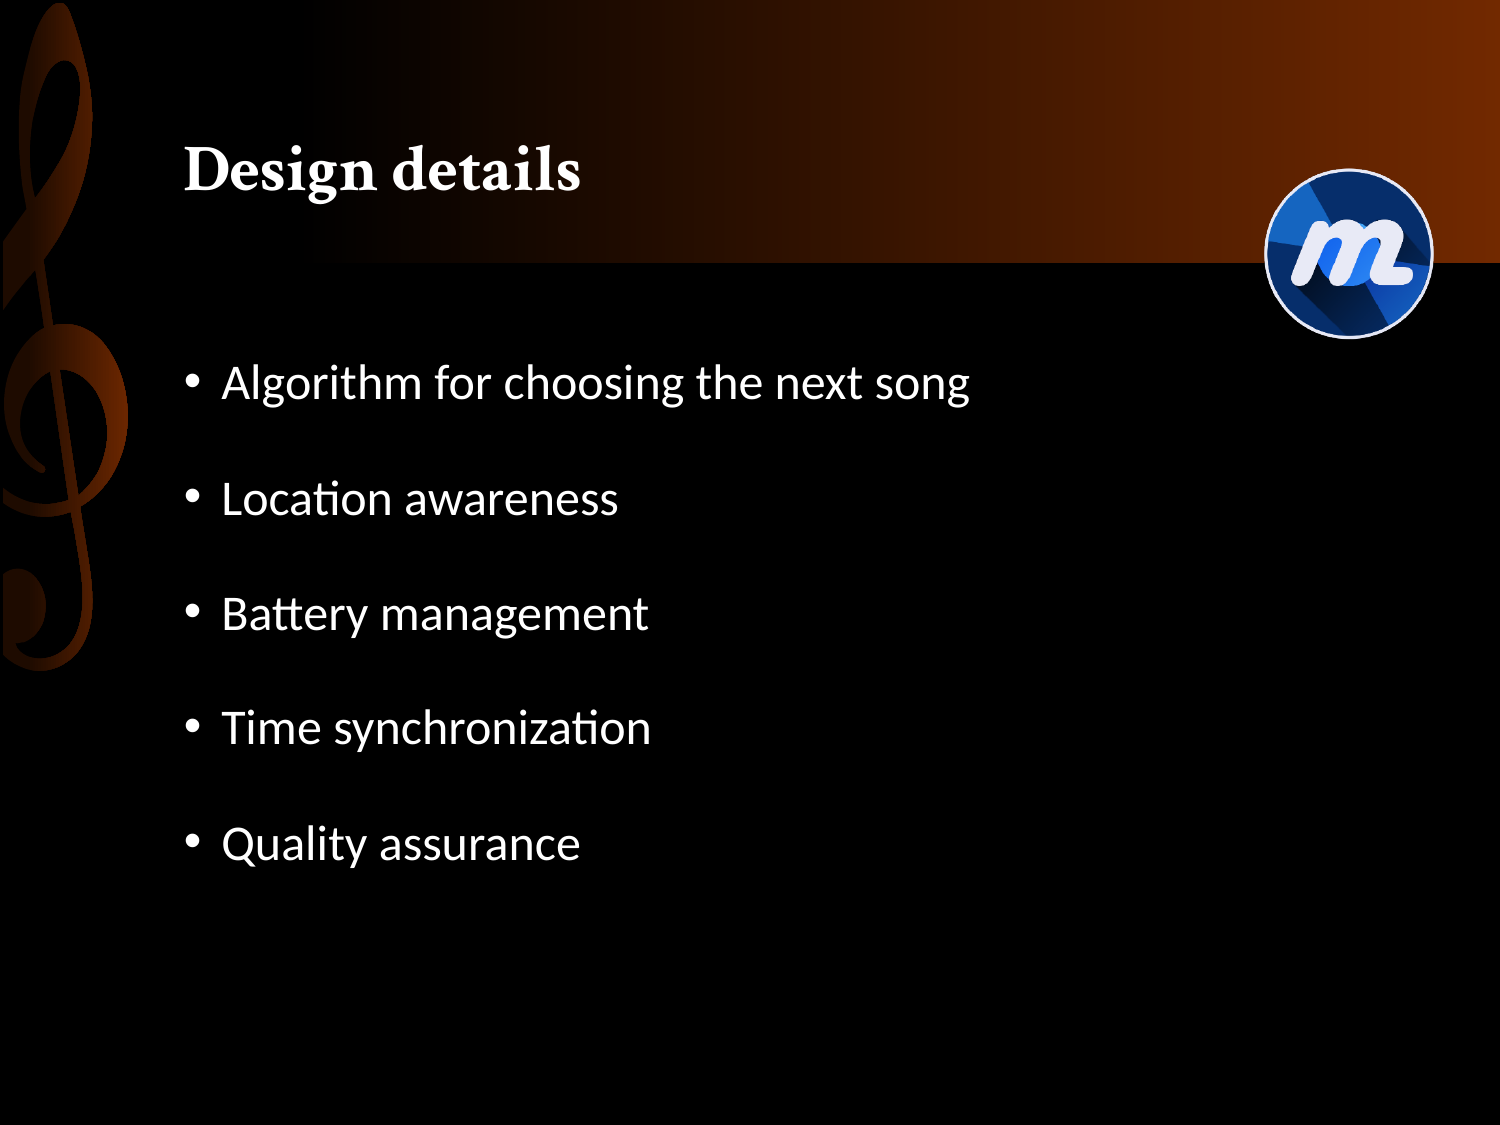

# Design details
Algorithm for choosing the next song
Location awareness
Battery management
Time synchronization
Quality assurance